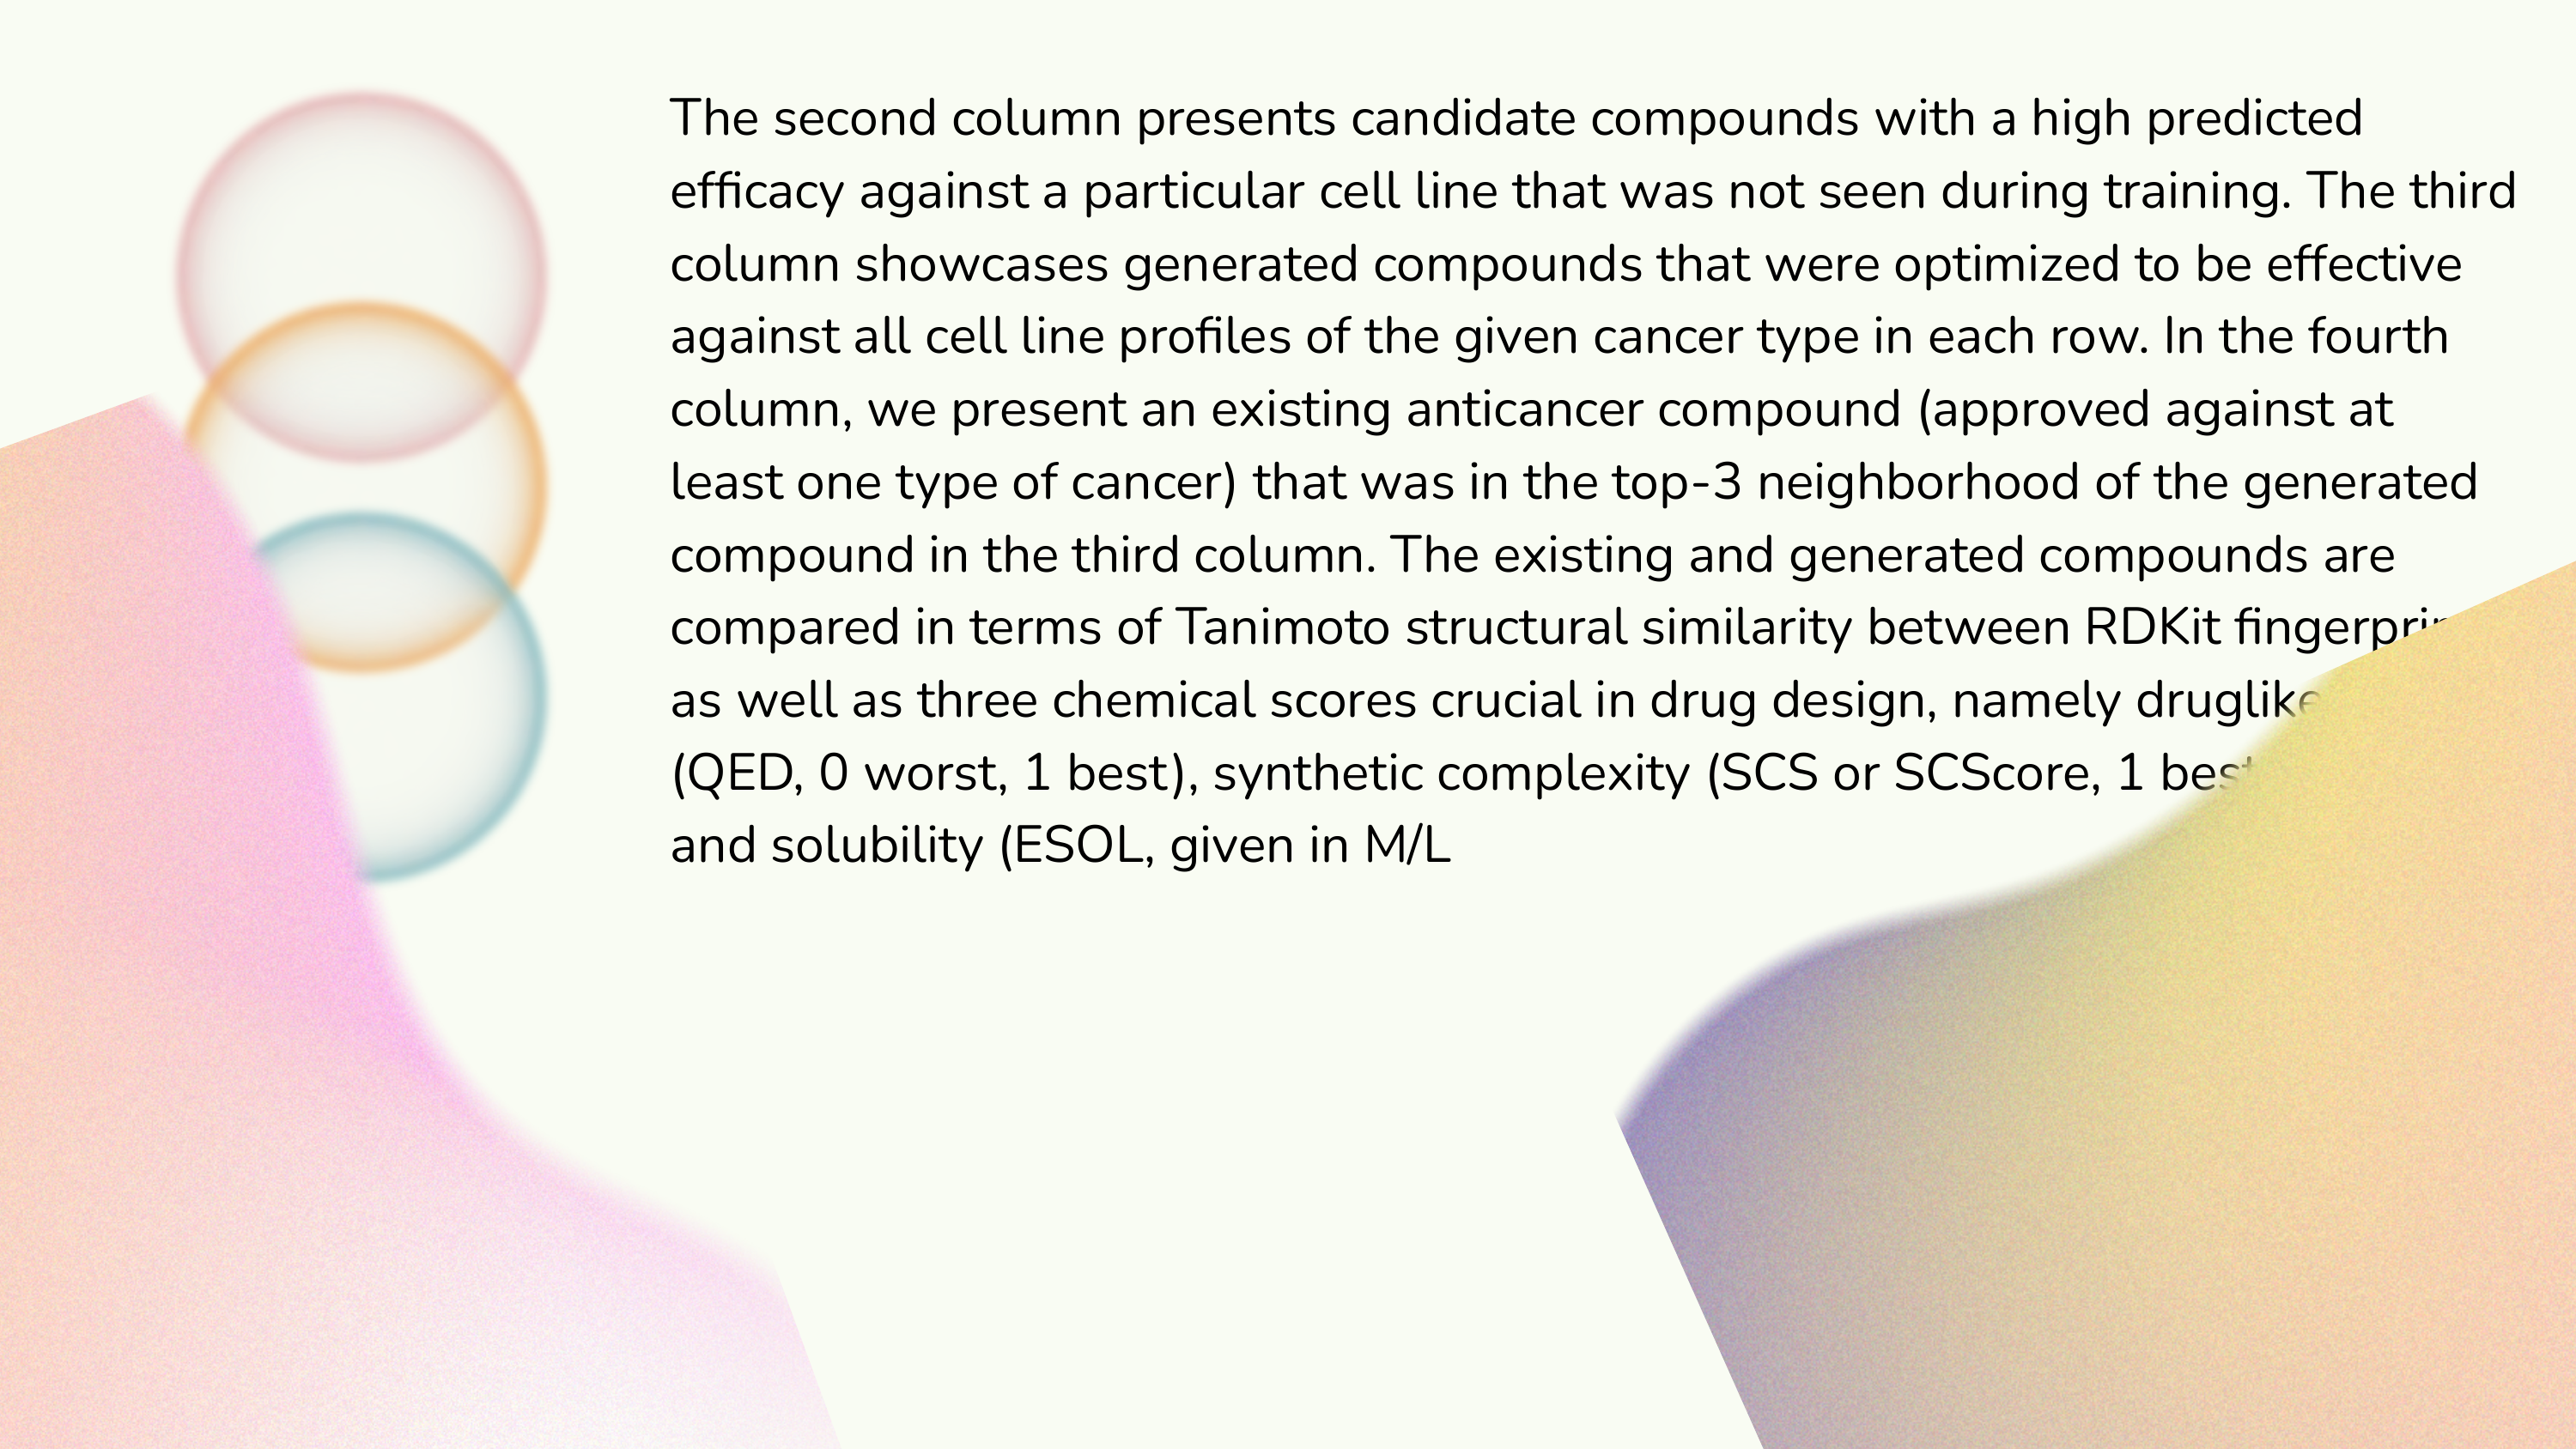

The second column presents candidate compounds with a high predicted efficacy against a particular cell line that was not seen during training. The third column showcases generated compounds that were optimized to be effective against all cell line profiles of the given cancer type in each row. In the fourth column, we present an existing anticancer compound (approved against at least one type of cancer) that was in the top-3 neighborhood of the generated compound in the third column. The existing and generated compounds are compared in terms of Tanimoto structural similarity between RDKit fingerprints as well as three chemical scores crucial in drug design, namely druglikeness (QED, 0 worst, 1 best), synthetic complexity (SCS or SCScore, 1 best, 5 worst), and solubility (ESOL, given in M/L